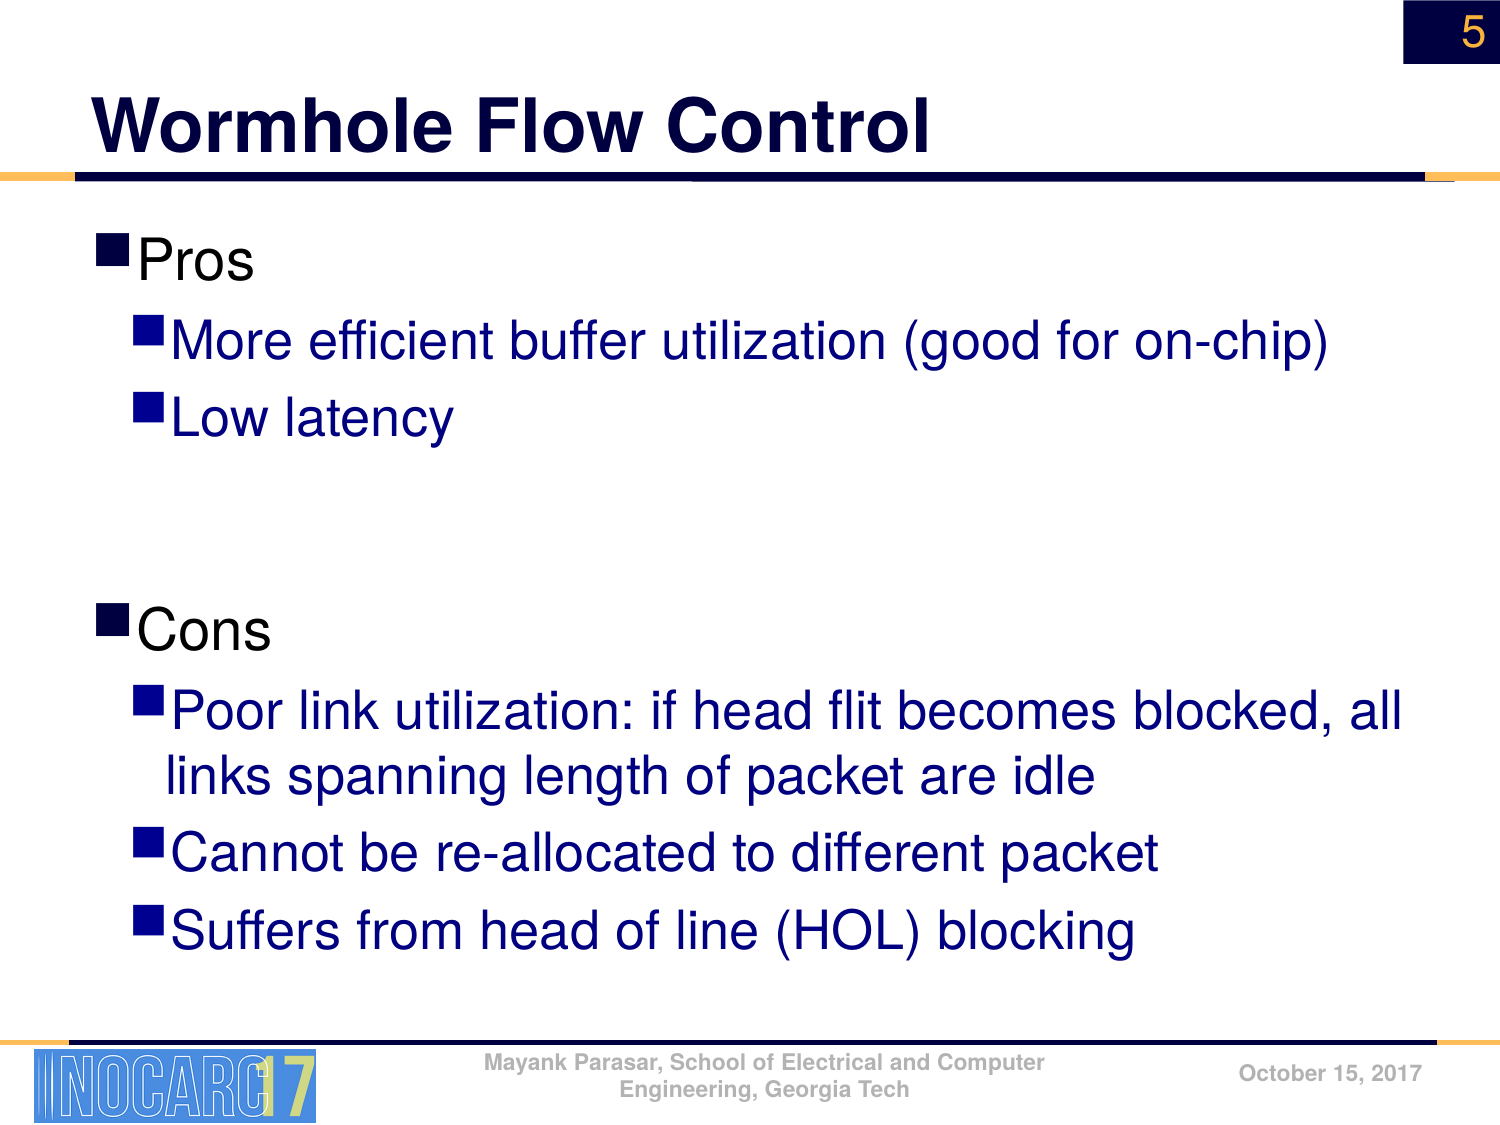

5
# Wormhole Flow Control
Pros
More efficient buffer utilization (good for on-chip)
Low latency

Cons
Poor link utilization: if head flit becomes blocked, all links spanning length of packet are idle
Cannot be re-allocated to different packet
Suffers from head of line (HOL) blocking

October 15, 2017
Mayank Parasar, School of Electrical and Computer Engineering, Georgia Tech